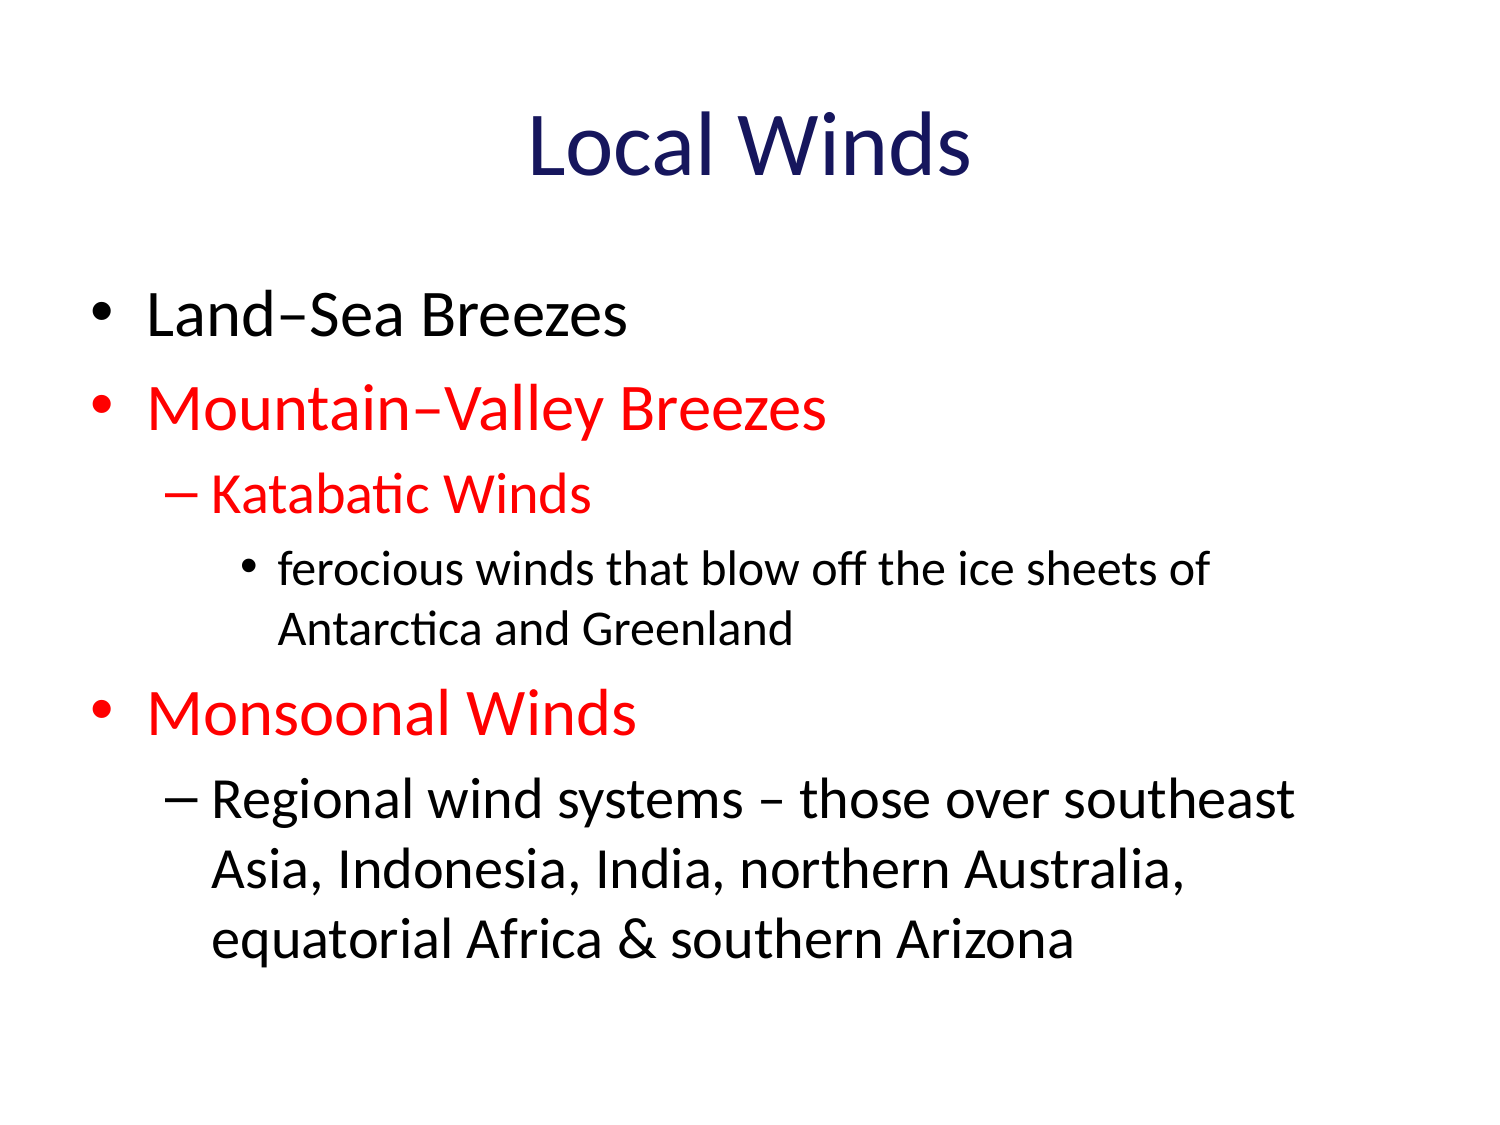

# Local Winds
Land–Sea Breezes
Mountain–Valley Breezes
Katabatic Winds
ferocious winds that blow off the ice sheets of Antarctica and Greenland
Monsoonal Winds
Regional wind systems – those over southeast Asia, Indonesia, India, northern Australia, equatorial Africa & southern Arizona